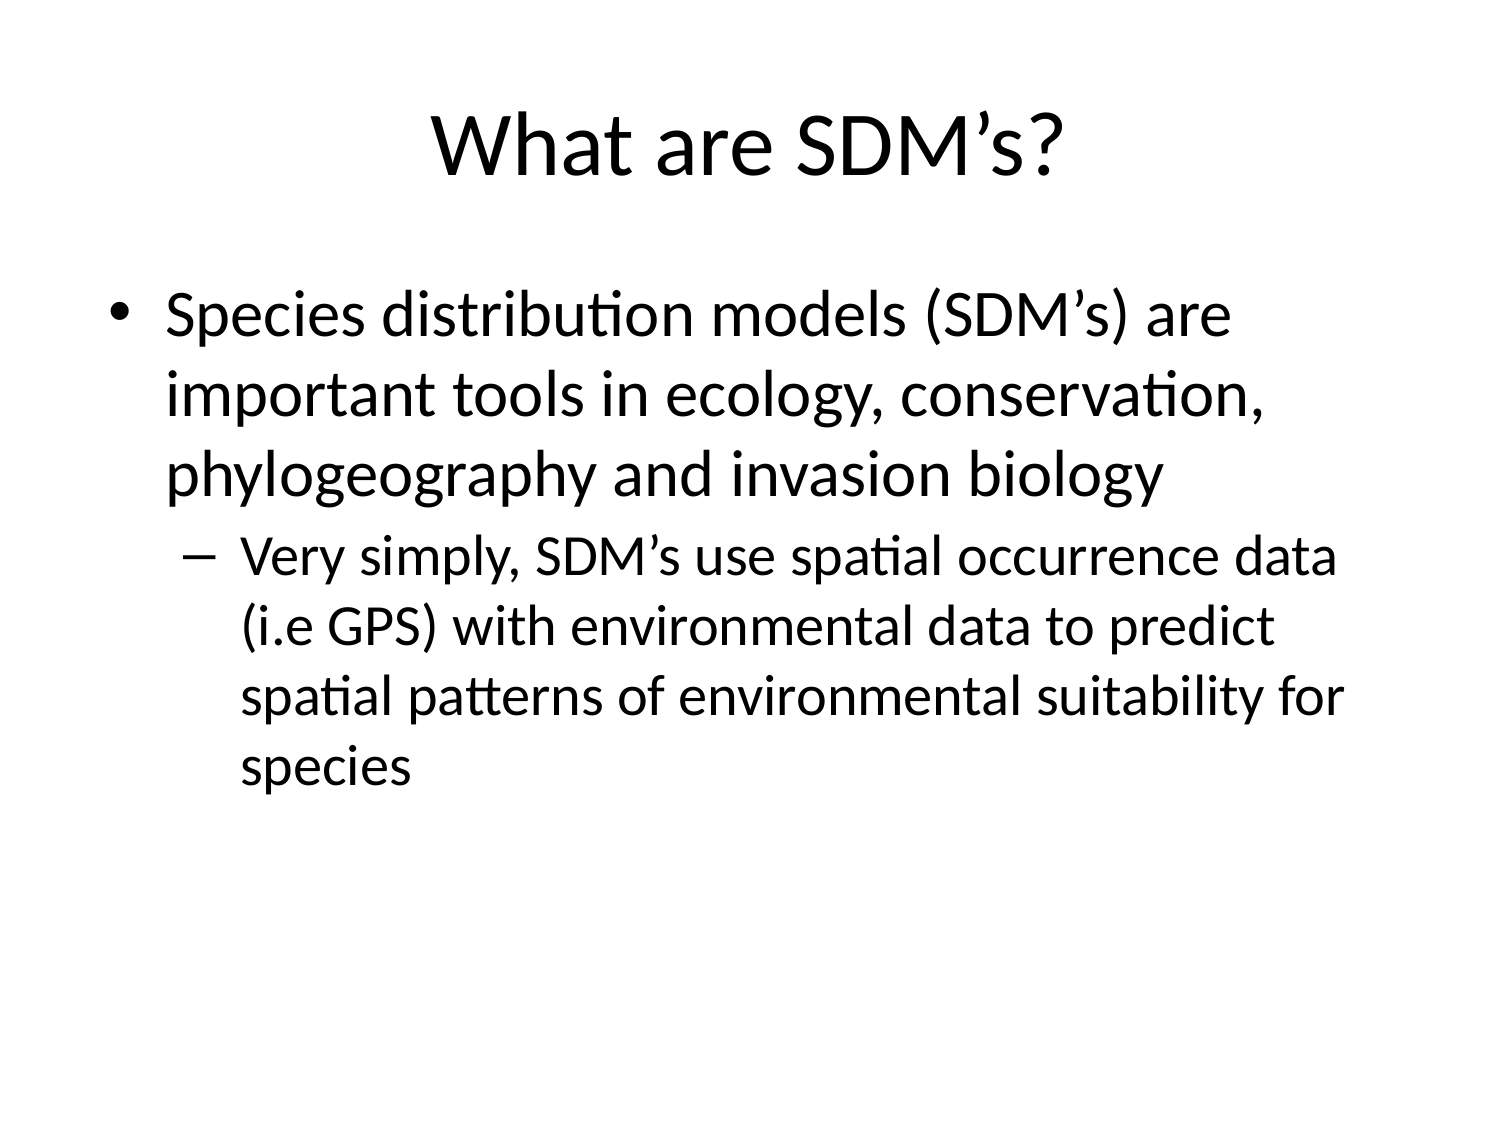

# What are SDM’s?
Species distribution models (SDM’s) are important tools in ecology, conservation, phylogeography and invasion biology
Very simply, SDM’s use spatial occurrence data (i.e GPS) with environmental data to predict spatial patterns of environmental suitability for species